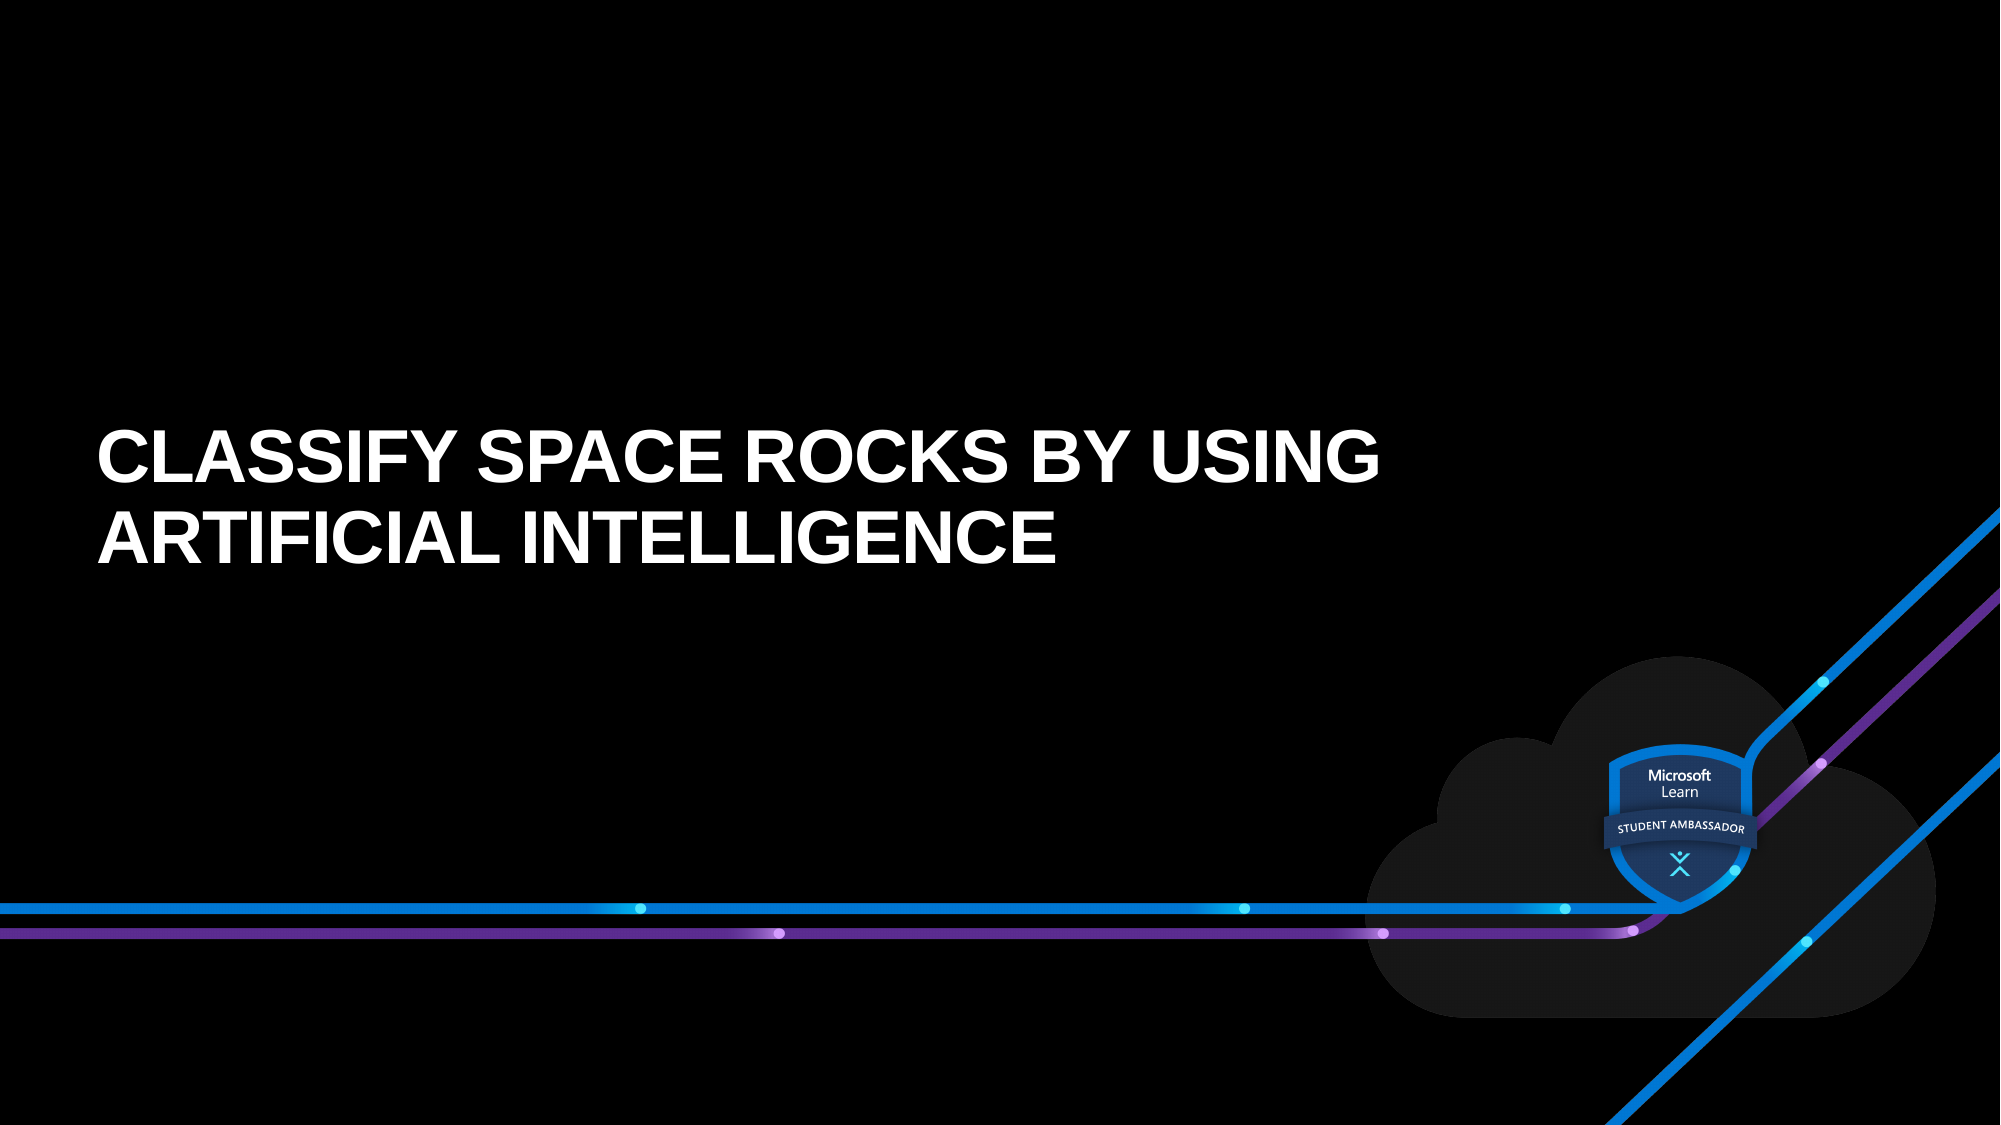

# Classify space rocks by using artificial intelligence